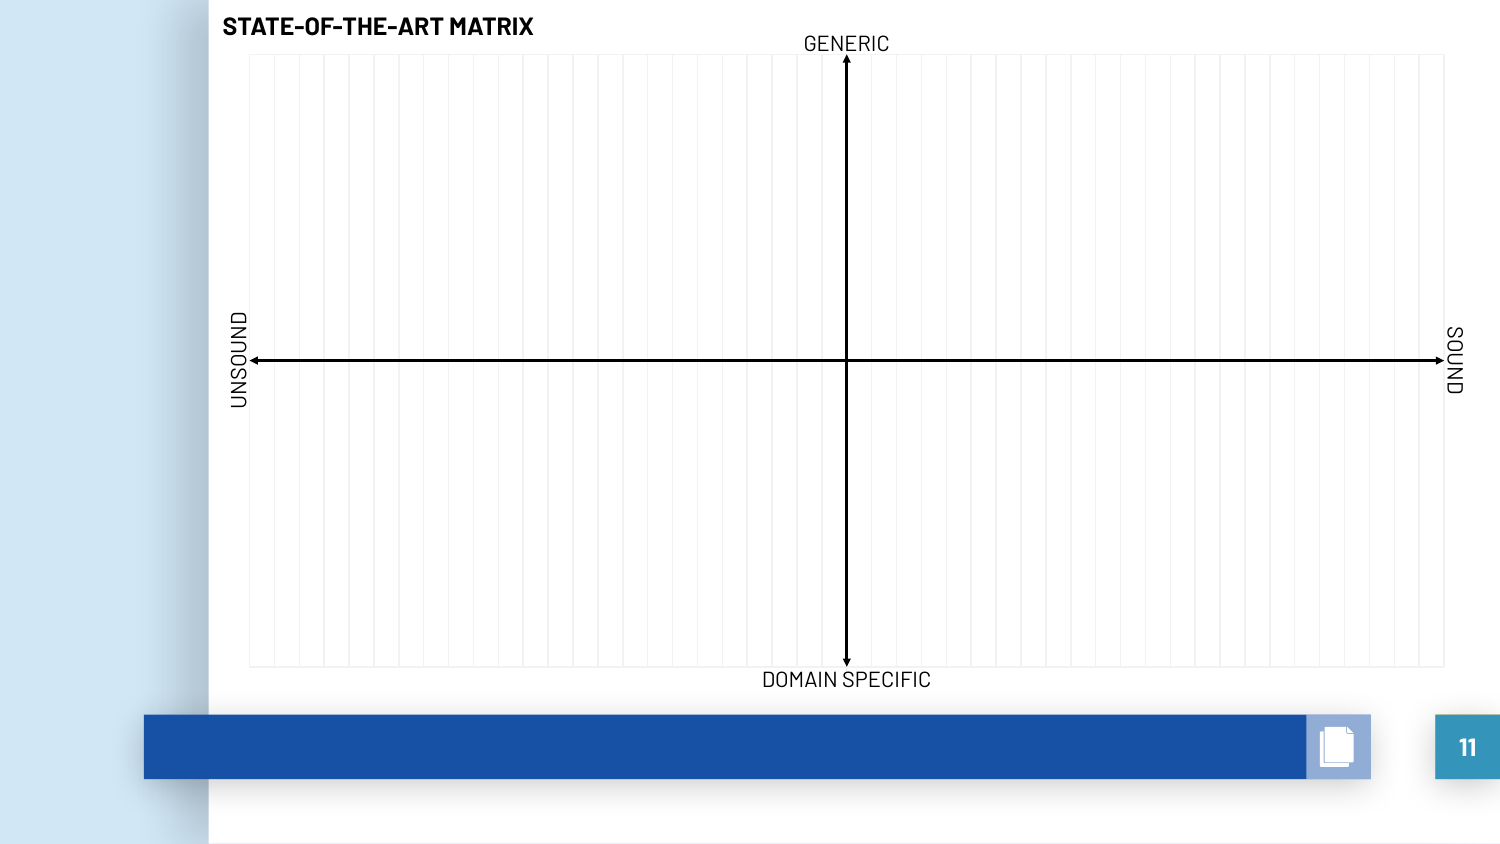

STATE-OF-THE-ART MATRIX
GENERIC

UNSOUND
SOUND
DOMAIN SPECIFIC

11